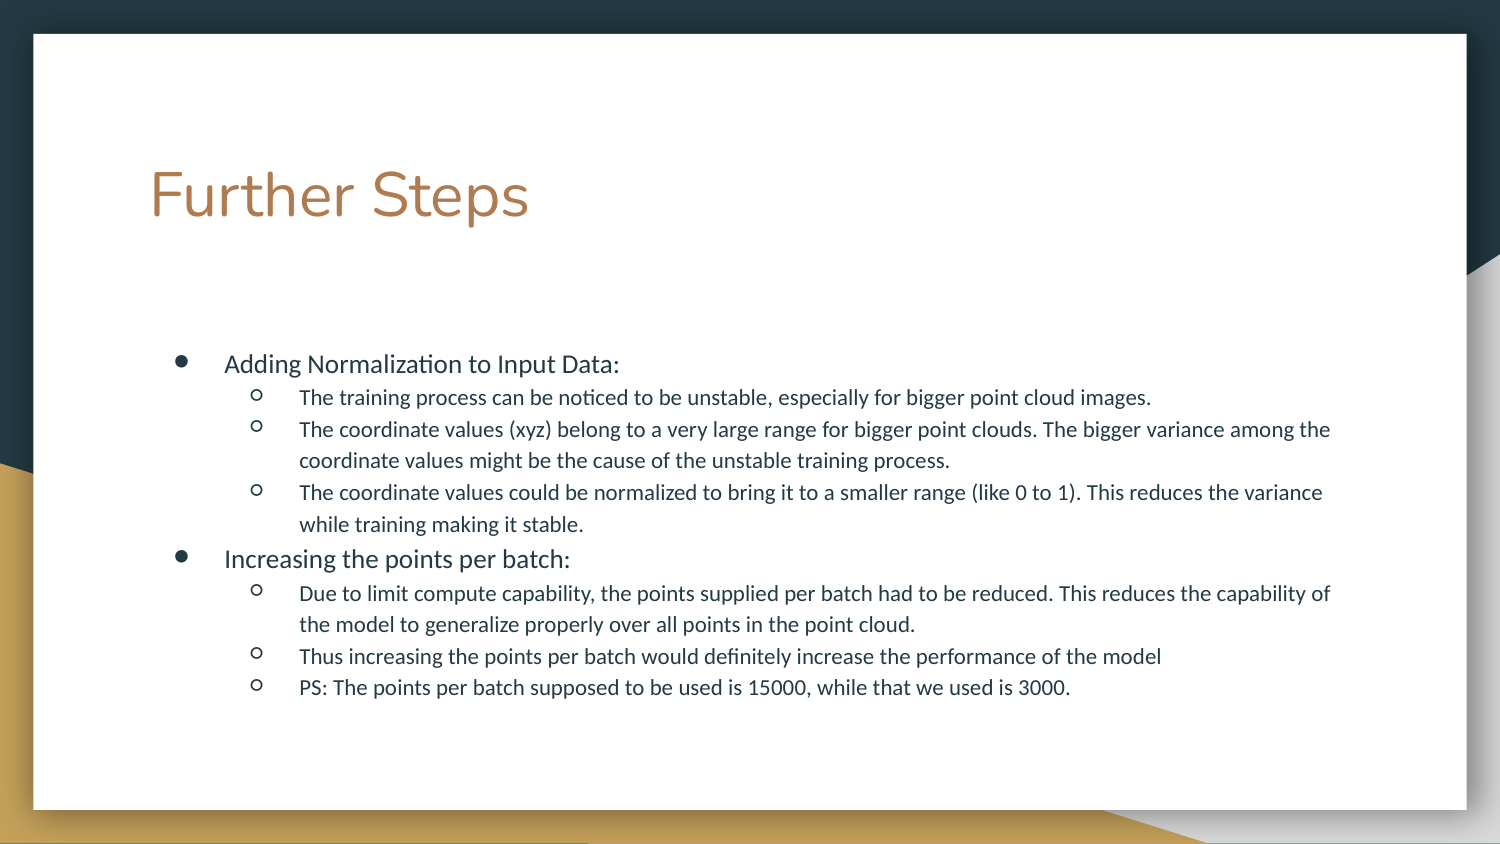

# Further Steps
Adding Normalization to Input Data:
The training process can be noticed to be unstable, especially for bigger point cloud images.
The coordinate values (xyz) belong to a very large range for bigger point clouds. The bigger variance among the coordinate values might be the cause of the unstable training process.
The coordinate values could be normalized to bring it to a smaller range (like 0 to 1). This reduces the variance while training making it stable.
Increasing the points per batch:
Due to limit compute capability, the points supplied per batch had to be reduced. This reduces the capability of the model to generalize properly over all points in the point cloud.
Thus increasing the points per batch would definitely increase the performance of the model
PS: The points per batch supposed to be used is 15000, while that we used is 3000.